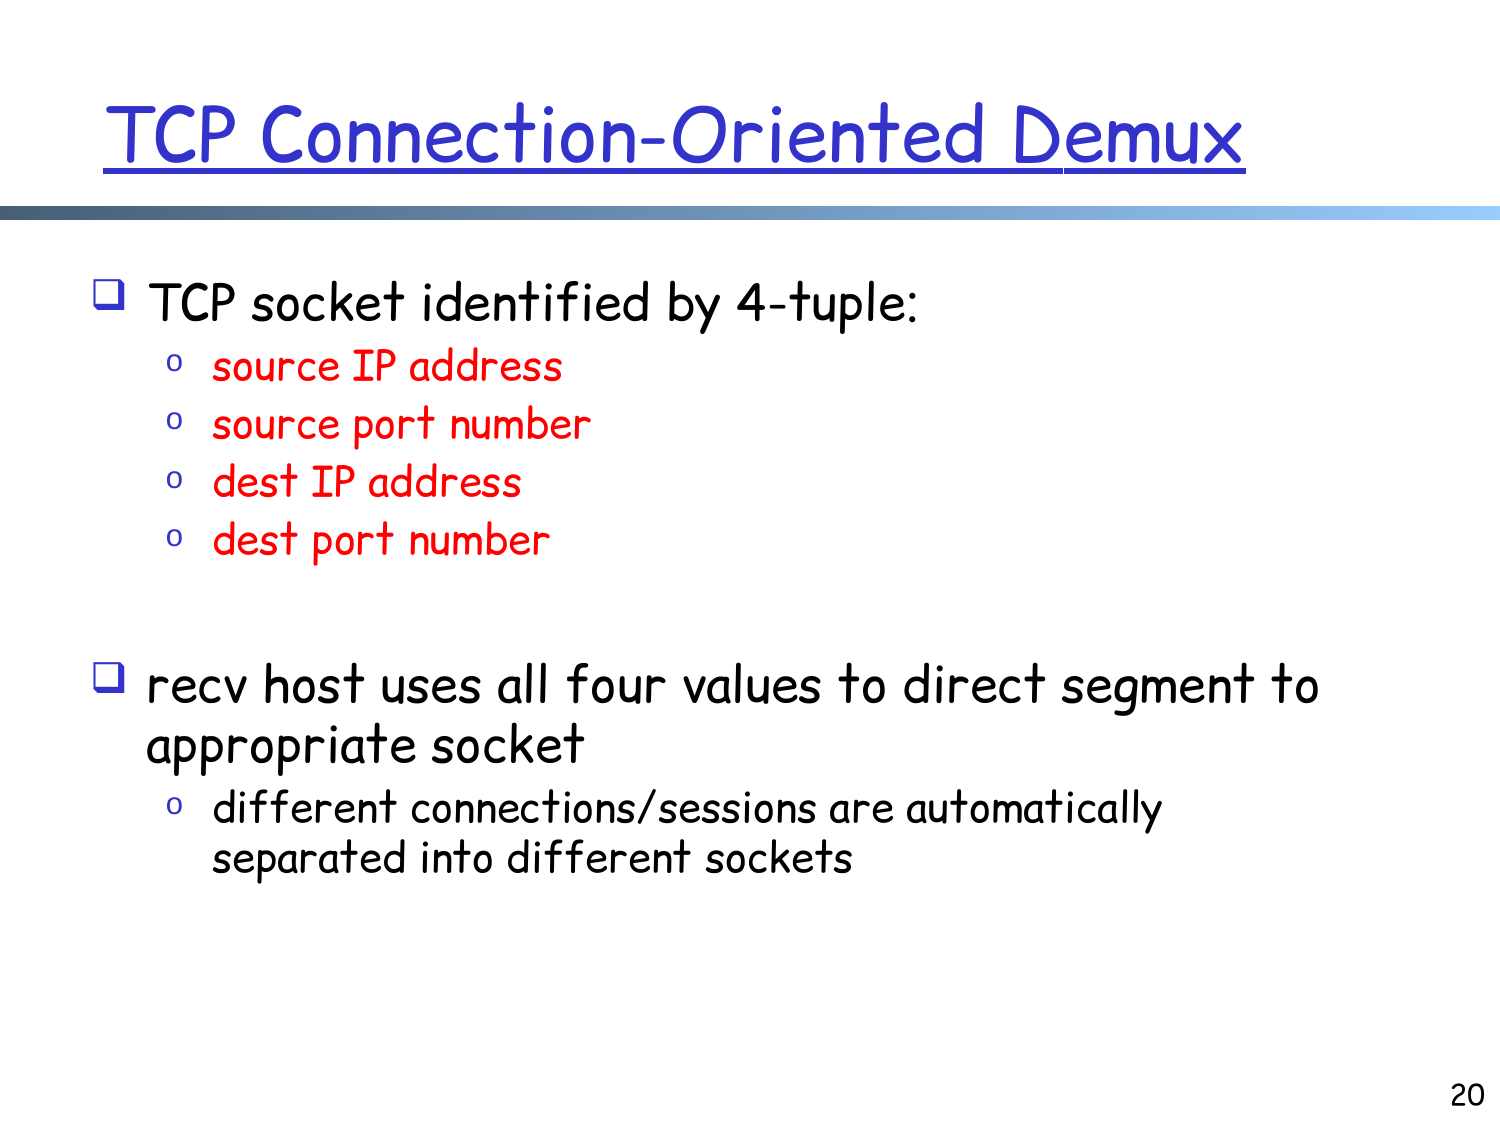

# TCP Connection-Oriented Demux
TCP socket identified by 4-tuple:
source IP address
source port number
dest IP address
dest port number

recv host uses all four values to direct segment to appropriate socket
different connections/sessions are automatically separated into different sockets

20